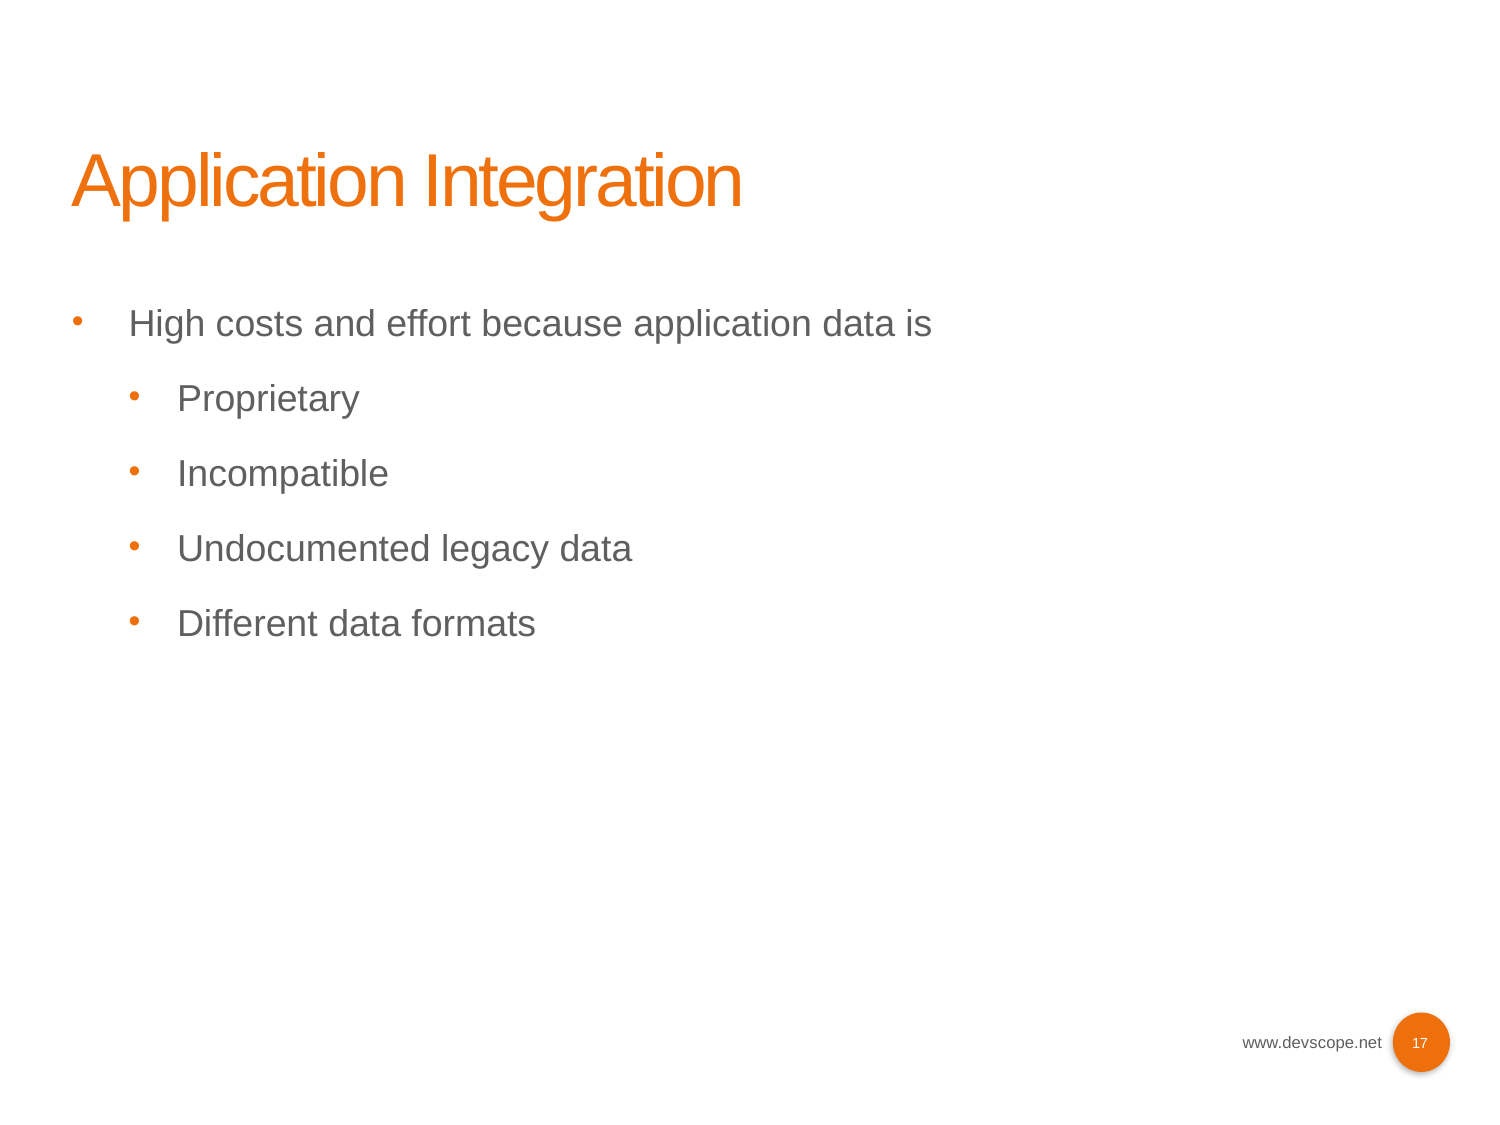

# Application Integration
High costs and effort because application data is
Proprietary
Incompatible
Undocumented legacy data
Different data formats

17
www.devscope.net